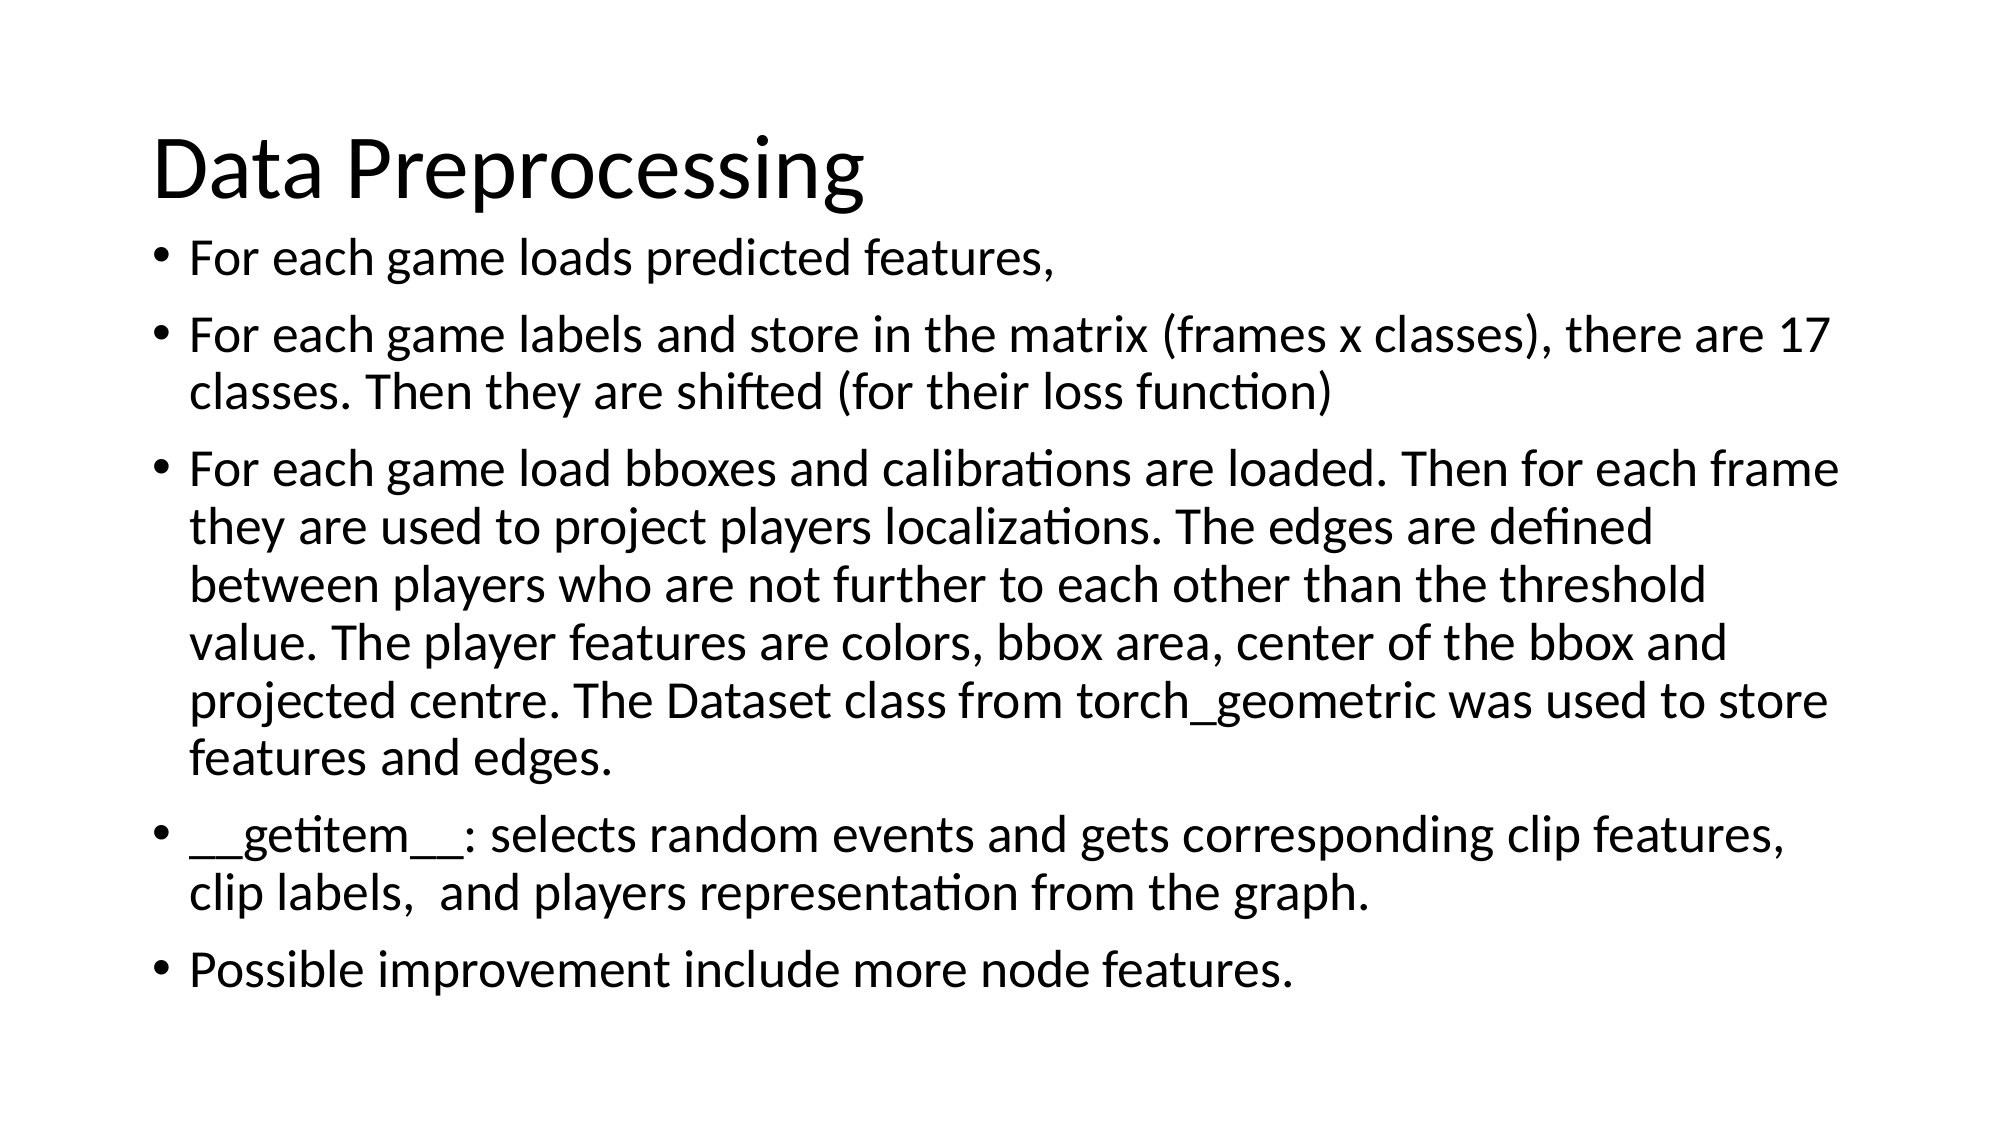

# Data Preprocessing
For each game loads predicted features,
For each game labels and store in the matrix (frames x classes), there are 17 classes. Then they are shifted (for their loss function)
For each game load bboxes and calibrations are loaded. Then for each frame they are used to project players localizations. The edges are defined between players who are not further to each other than the threshold value. The player features are colors, bbox area, center of the bbox and projected centre. The Dataset class from torch_geometric was used to store features and edges.
__getitem__: selects random events and gets corresponding clip features, clip labels,  and players representation from the graph.
Possible improvement include more node features.